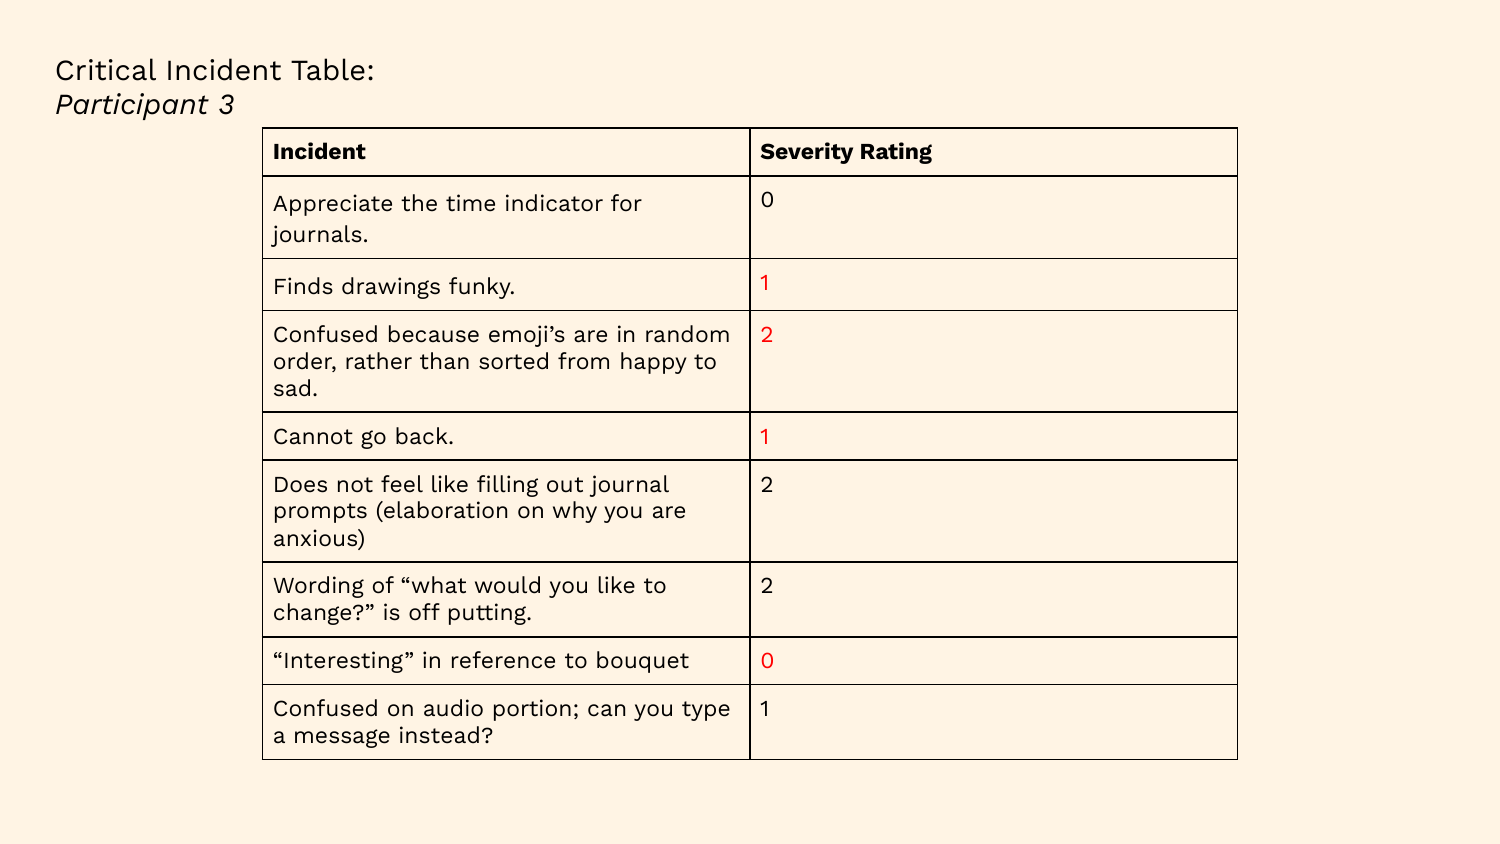

Critical Incident Table: Participant 3
| Incident | Severity Rating |
| --- | --- |
| Appreciate the time indicator for journals. | 0 |
| Finds drawings funky. | 1 |
| Confused because emoji’s are in random order, rather than sorted from happy to sad. | 2 |
| Cannot go back. | 1 |
| Does not feel like filling out journal prompts (elaboration on why you are anxious) | 2 |
| Wording of “what would you like to change?” is off putting. | 2 |
| “Interesting” in reference to bouquet | 0 |
| Confused on audio portion; can you type a message instead? | 1 |